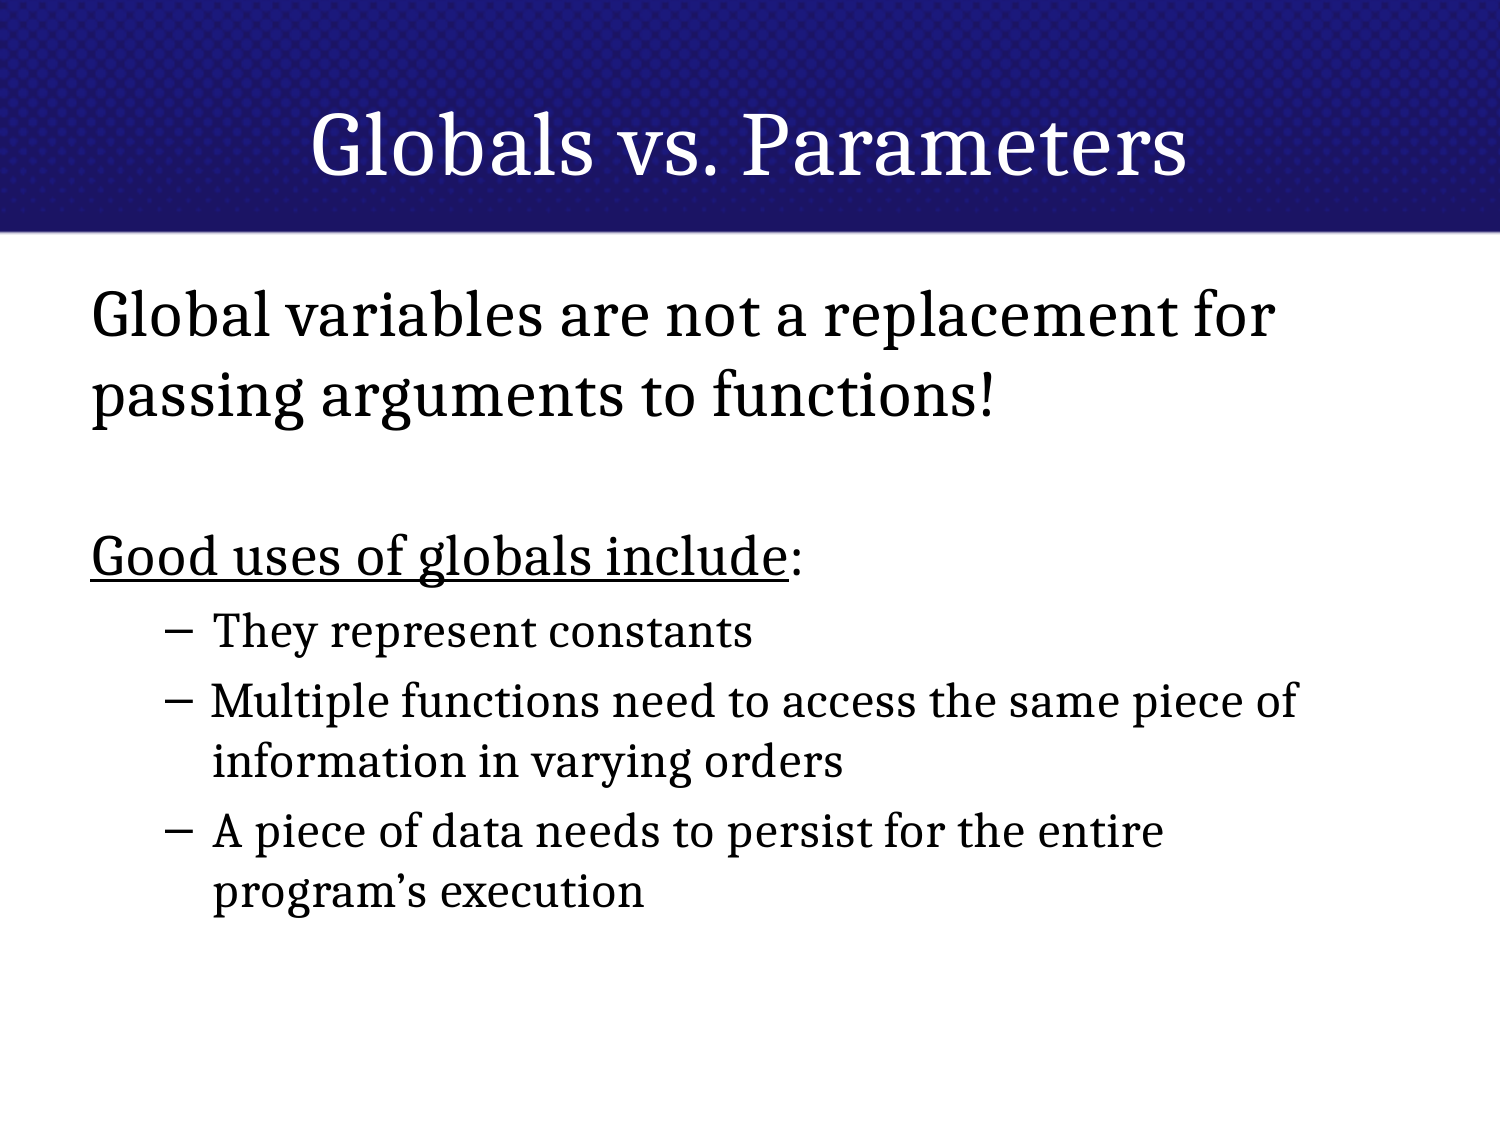

# Globals vs. Parameters
Global variables are not a replacement for passing arguments to functions!

Good uses of globals include:
They represent constants
Multiple functions need to access the same piece of information in varying orders
A piece of data needs to persist for the entire
program’s execution